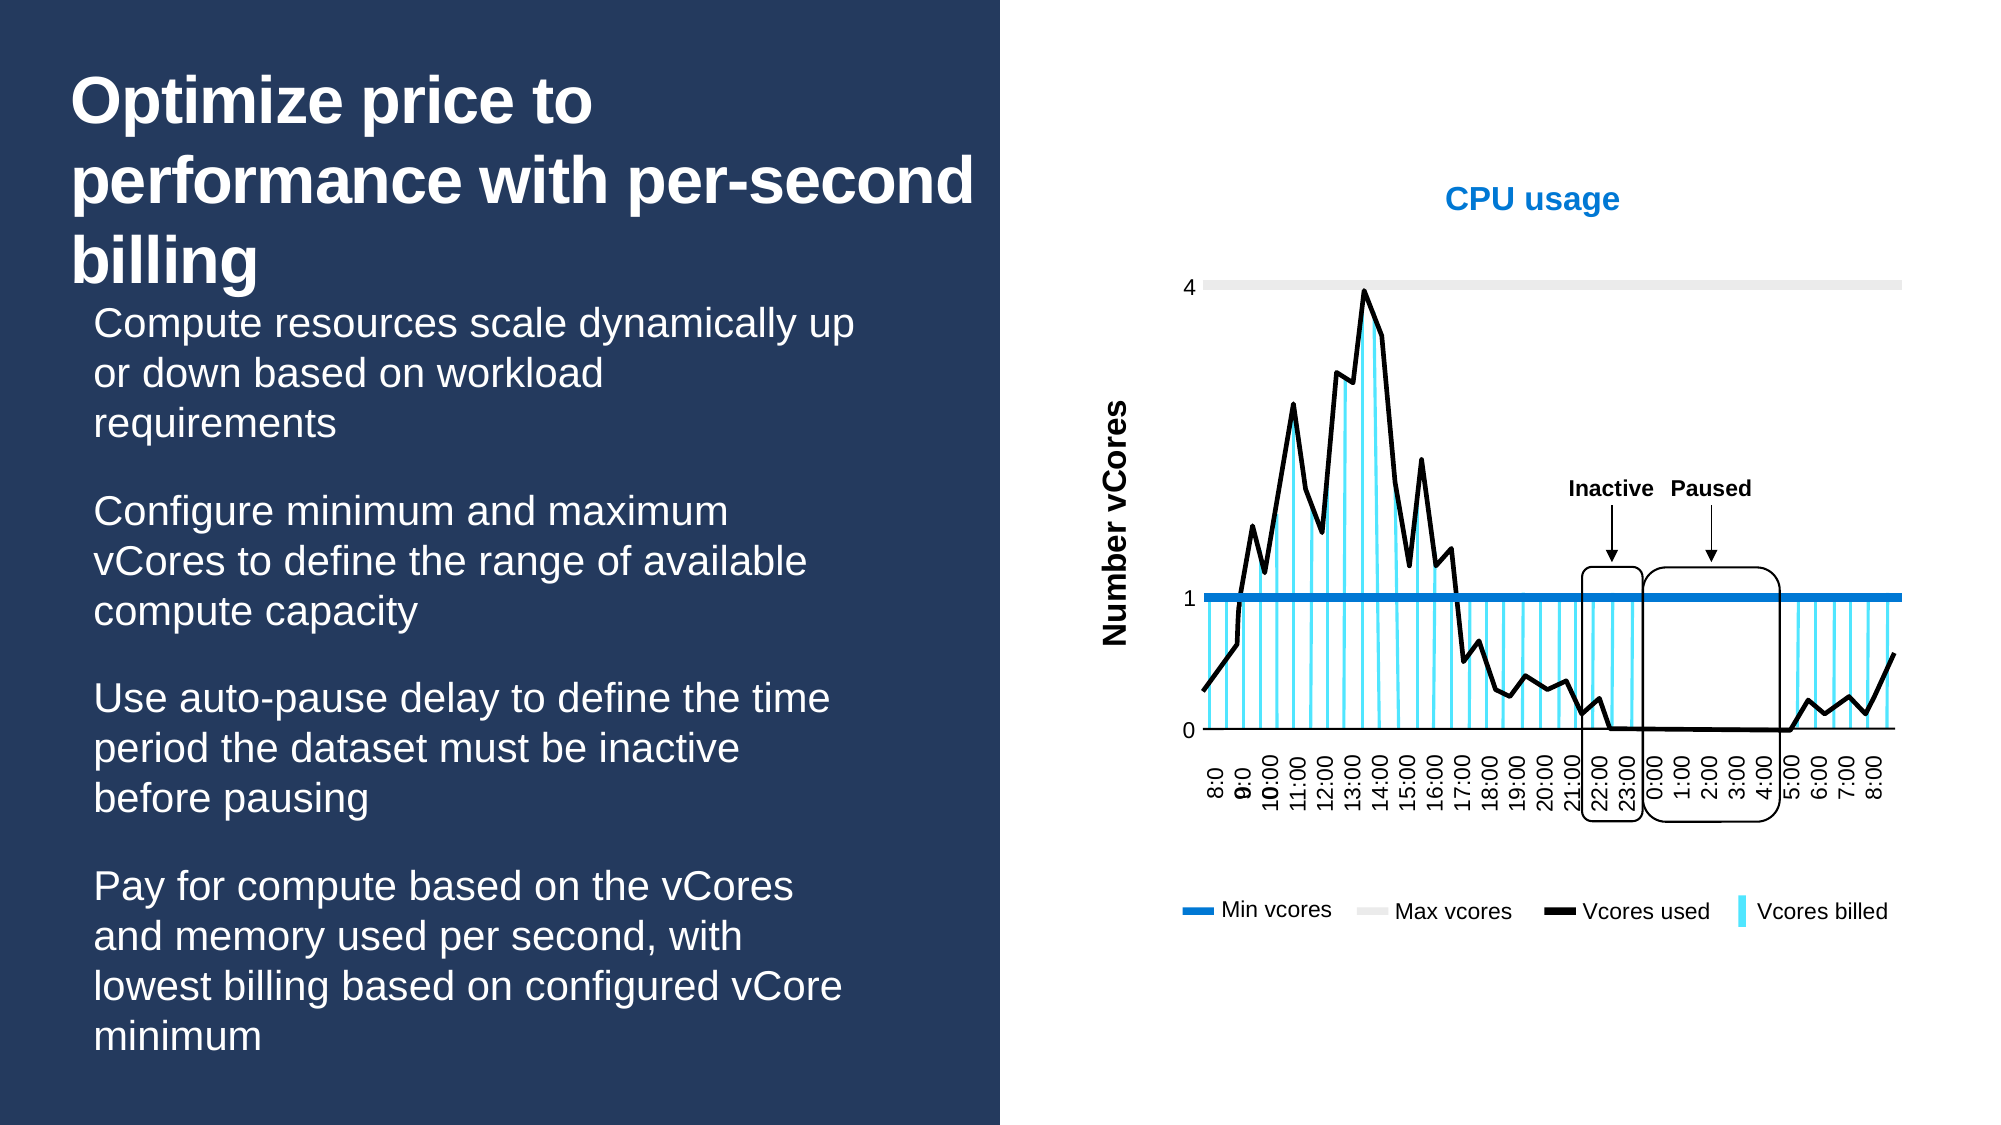

# Optimize price to performance with per-second billing

CPU usage
4

Inactive
Paused
Number vCores

1
0
8:00
5:00
1:00
4:00
7:00
0:00
3:00
2:00
6:00
10:00
15:00
14:00
23:00
17:00
16:00
22:00
20:00
21:00
13:00
12:00
18:00
11:00
19:00
8:00
9:00
Min vcores
Max vcores
Vcores used
Vcores billed

Compute resources scale dynamically up or down based on workload requirements
Configure minimum and maximum vCores to define the range of available compute capacity
Use auto-pause delay to define the time period the dataset must be inactive before pausing
Pay for compute based on the vCores and memory used per second, with lowest billing based on configured vCore minimum